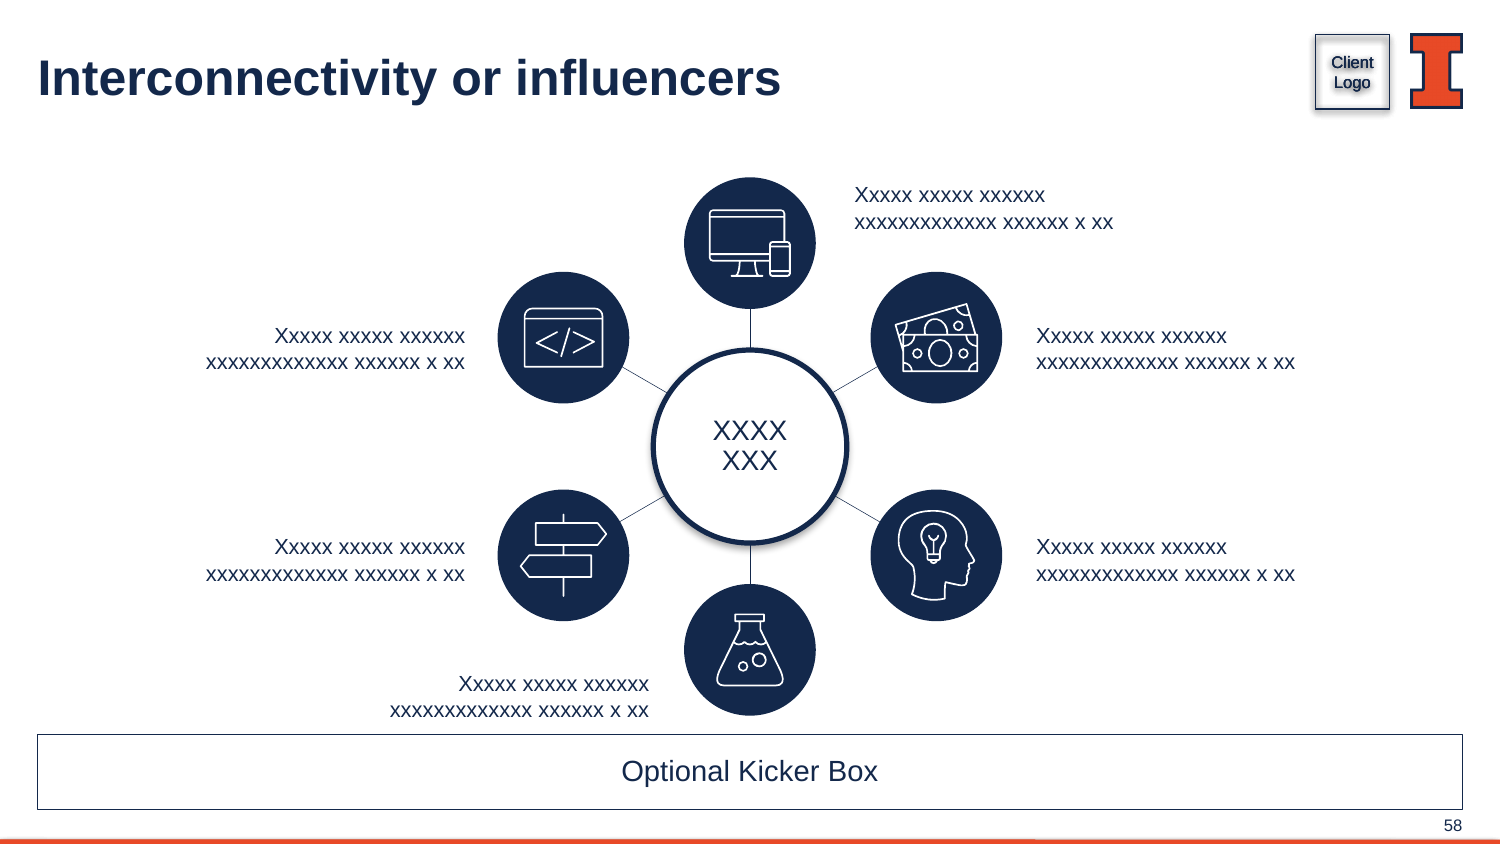

# Interconnectivity or influencers
Xxxxx xxxxx xxxxxx xxxxxxxxxxxxx xxxxxx x xx

Xxxxx xxxxx xxxxxx xxxxxxxxxxxxx xxxxxx x xx
Xxxxx xxxxx xxxxxx xxxxxxxxxxxxx xxxxxx x xx
XXXX
XXX

Xxxxx xxxxx xxxxxx xxxxxxxxxxxxx xxxxxx x xx
Xxxxx xxxxx xxxxxx xxxxxxxxxxxxx xxxxxx x xx

Xxxxx xxxxx xxxxxx xxxxxxxxxxxxx xxxxxx x xx
Optional Kicker Box

58